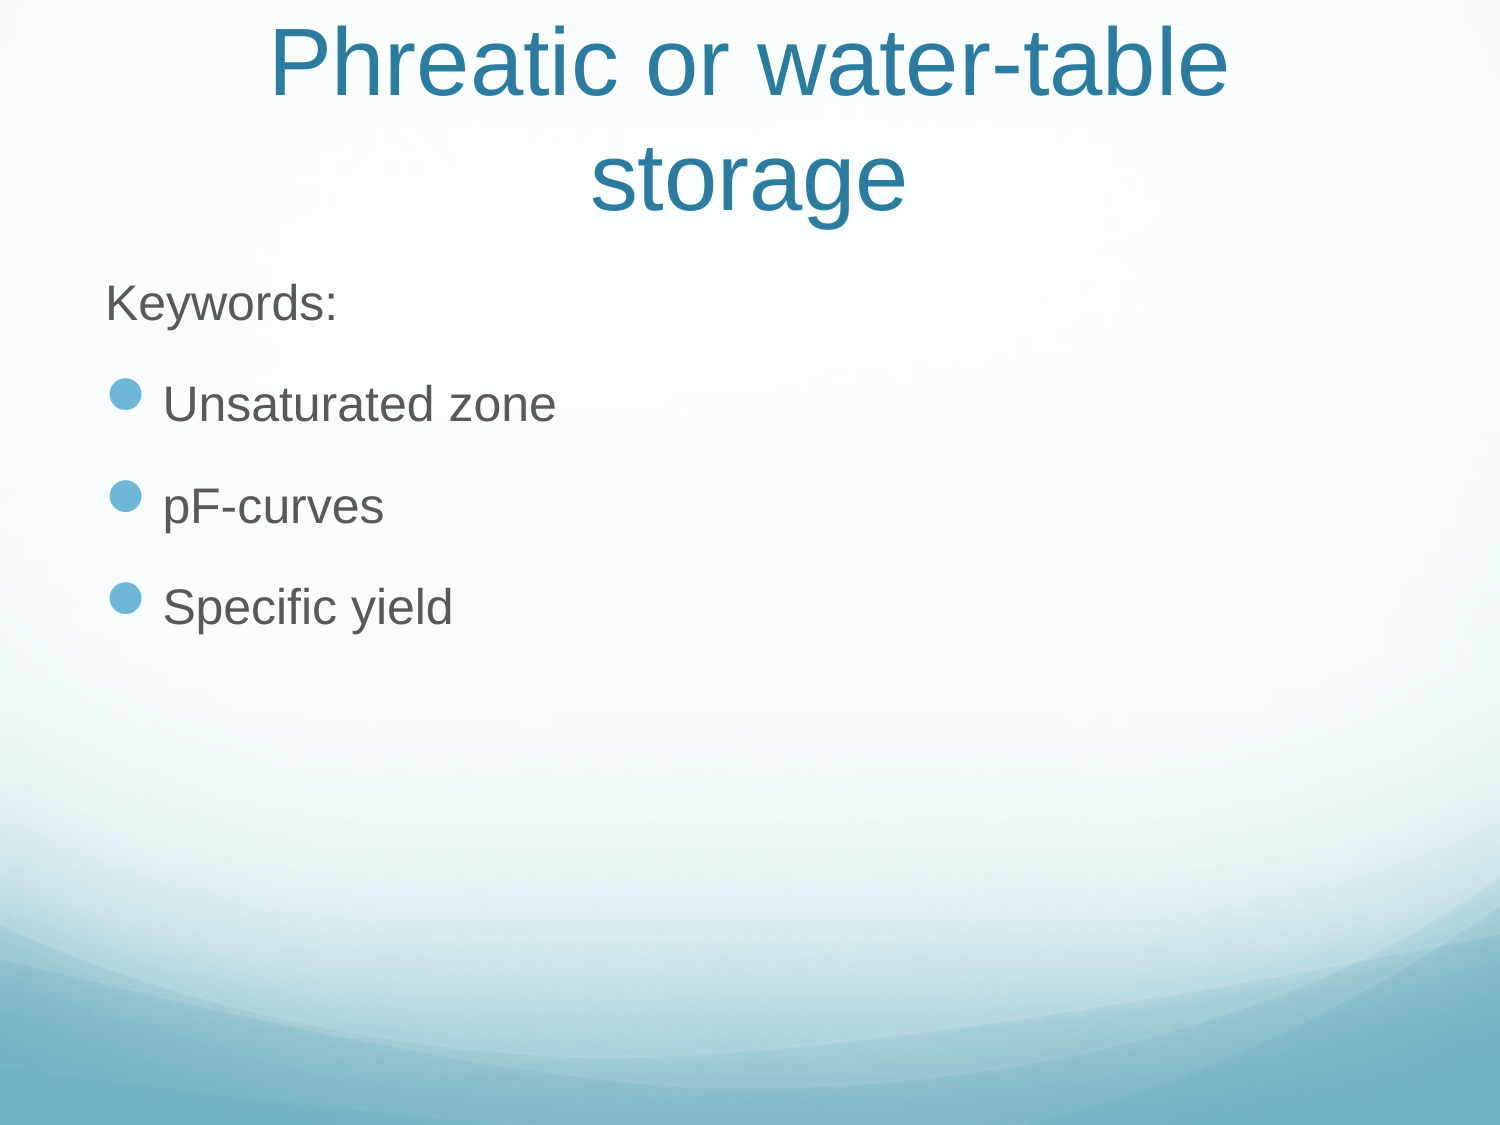

# Phreatic or water-table storage
Keywords:
Unsaturated zone
pF-curves
Specific yield